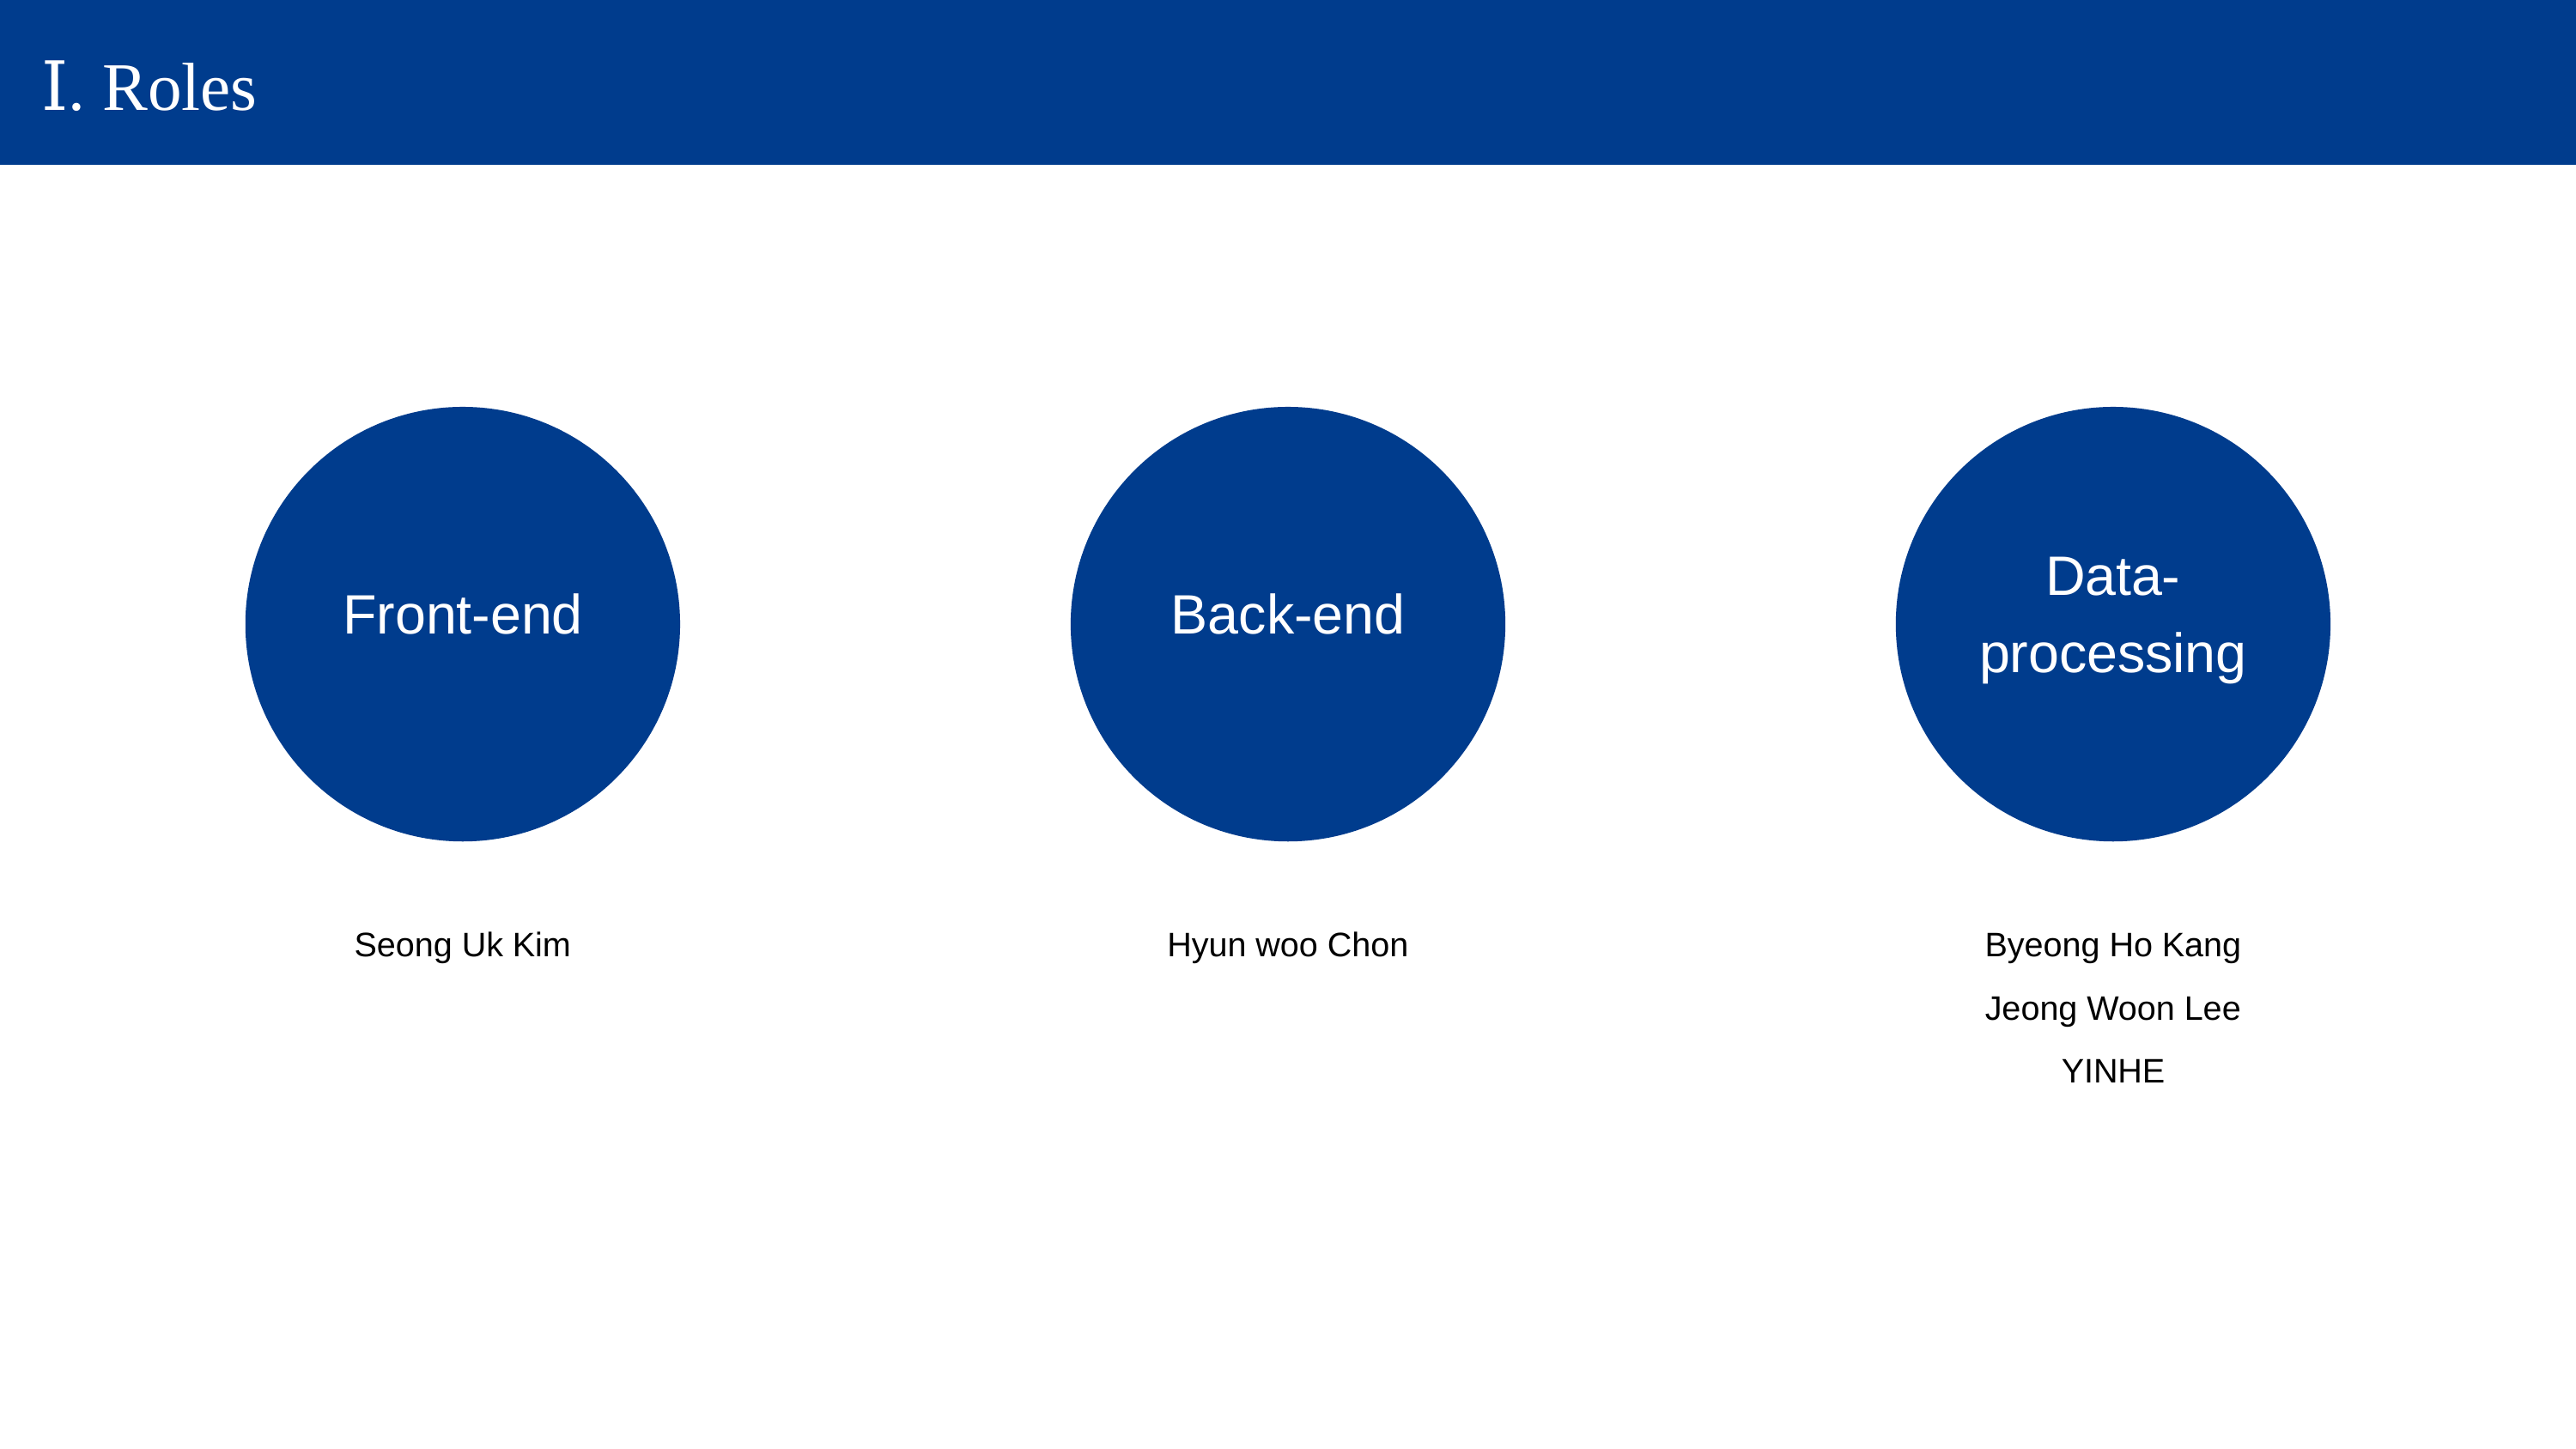

Ⅰ. Roles

Front-end

Back-end

Data-processing
Seong Uk Kim
Hyun woo Chon
Byeong Ho Kang
Jeong Woon Lee
YINHE